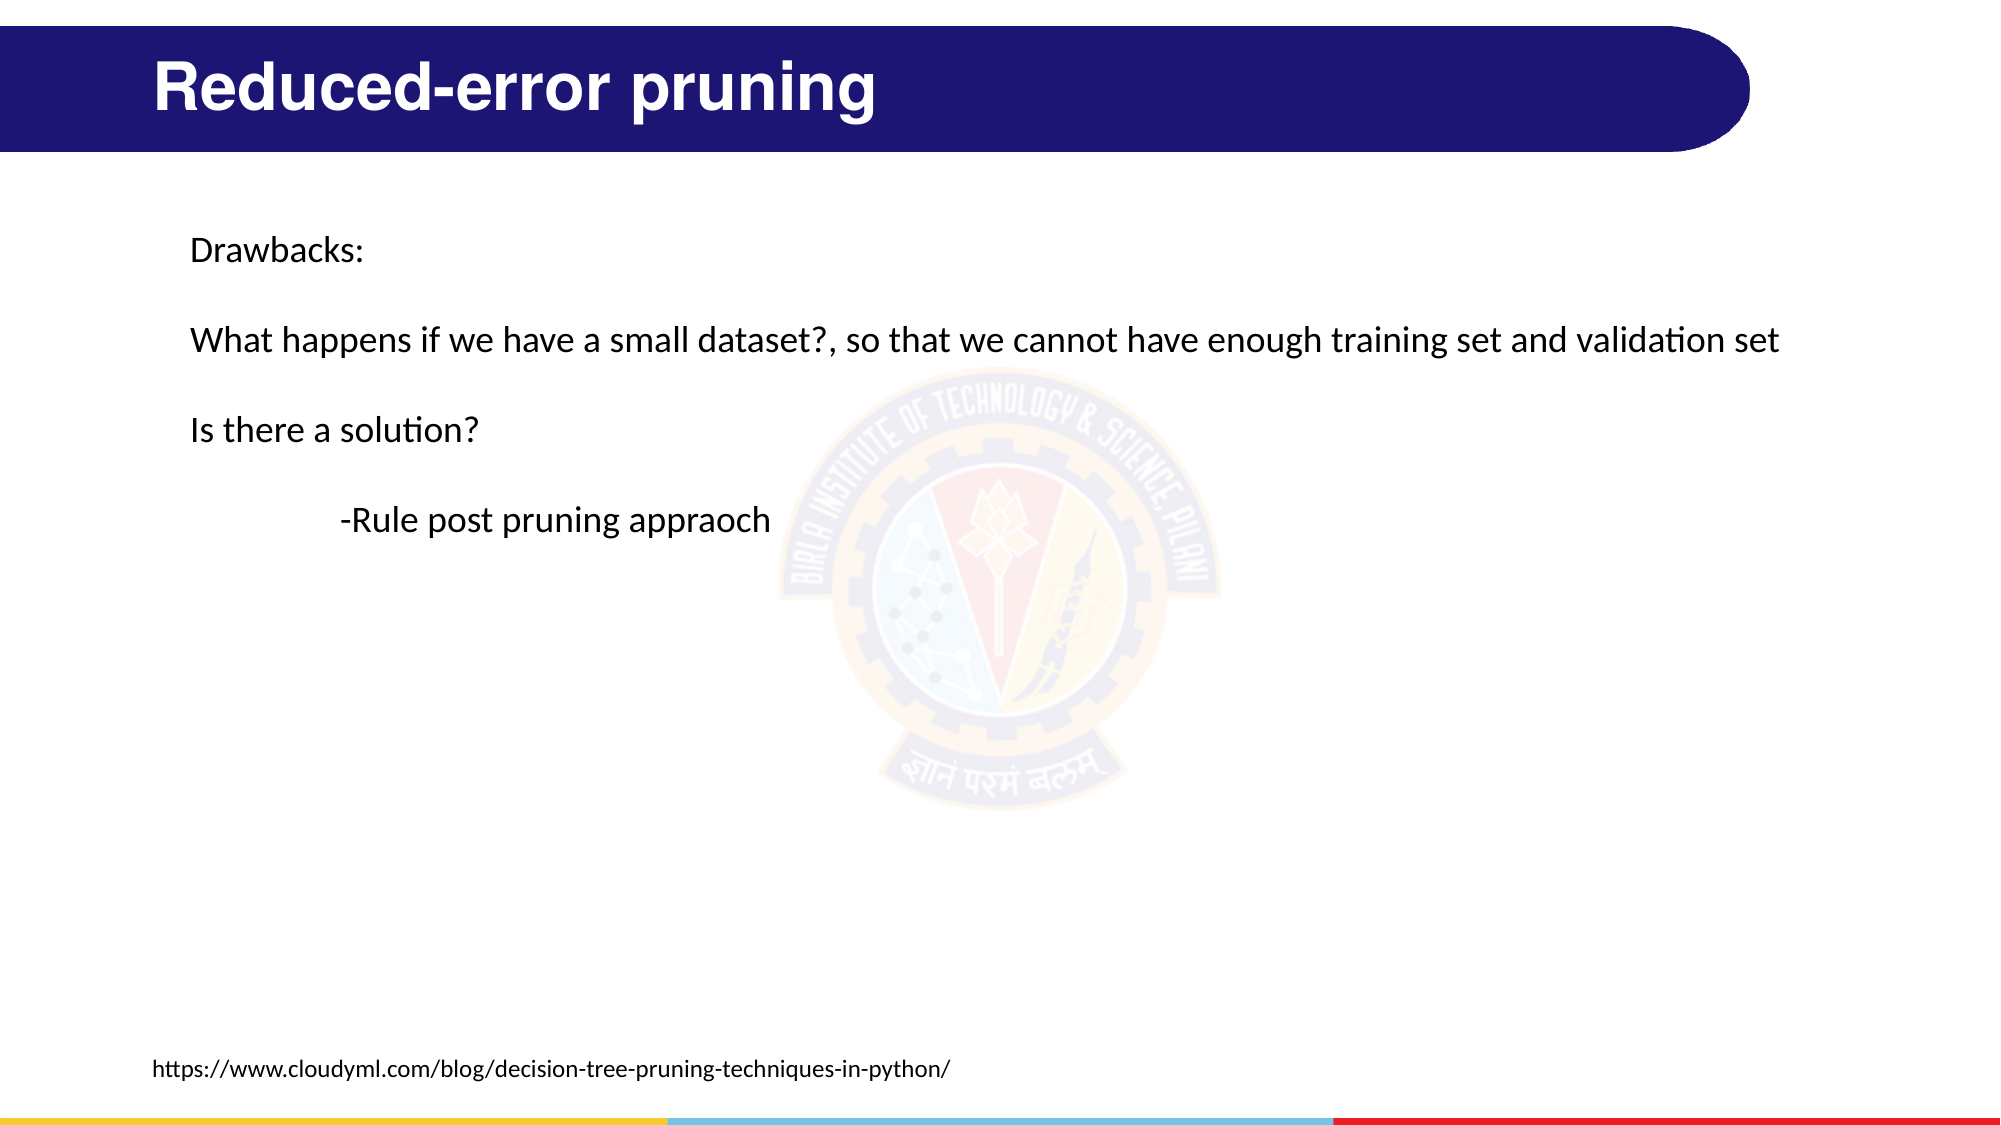

# Reduced-error pruning
Drawbacks:

What happens if we have a small dataset?, so that we cannot have enough training set and validation set

Is there a solution?

	-Rule post pruning appraoch

https://www.cloudyml.com/blog/decision-tree-pruning-techniques-in-python/